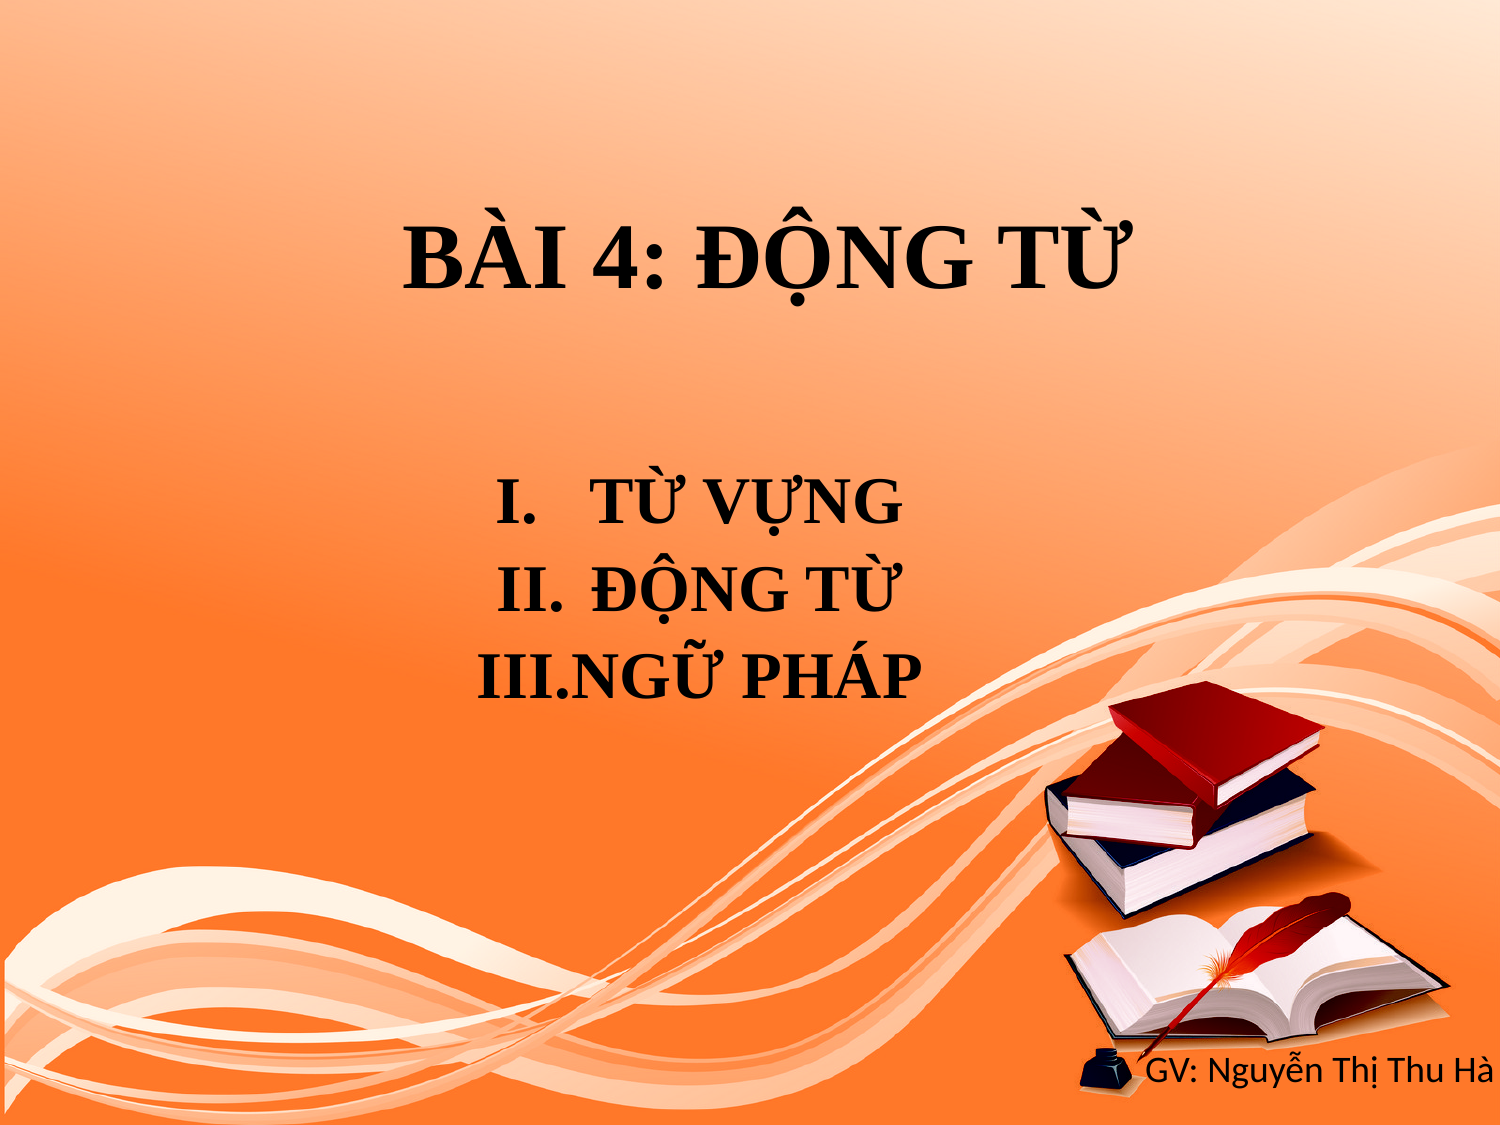

# BÀI 4: ĐỘNG TỪ

TỪ VỰNG
ĐỘNG TỪ
NGỮ PHÁP

GV: Nguyễn Thị Thu Hà